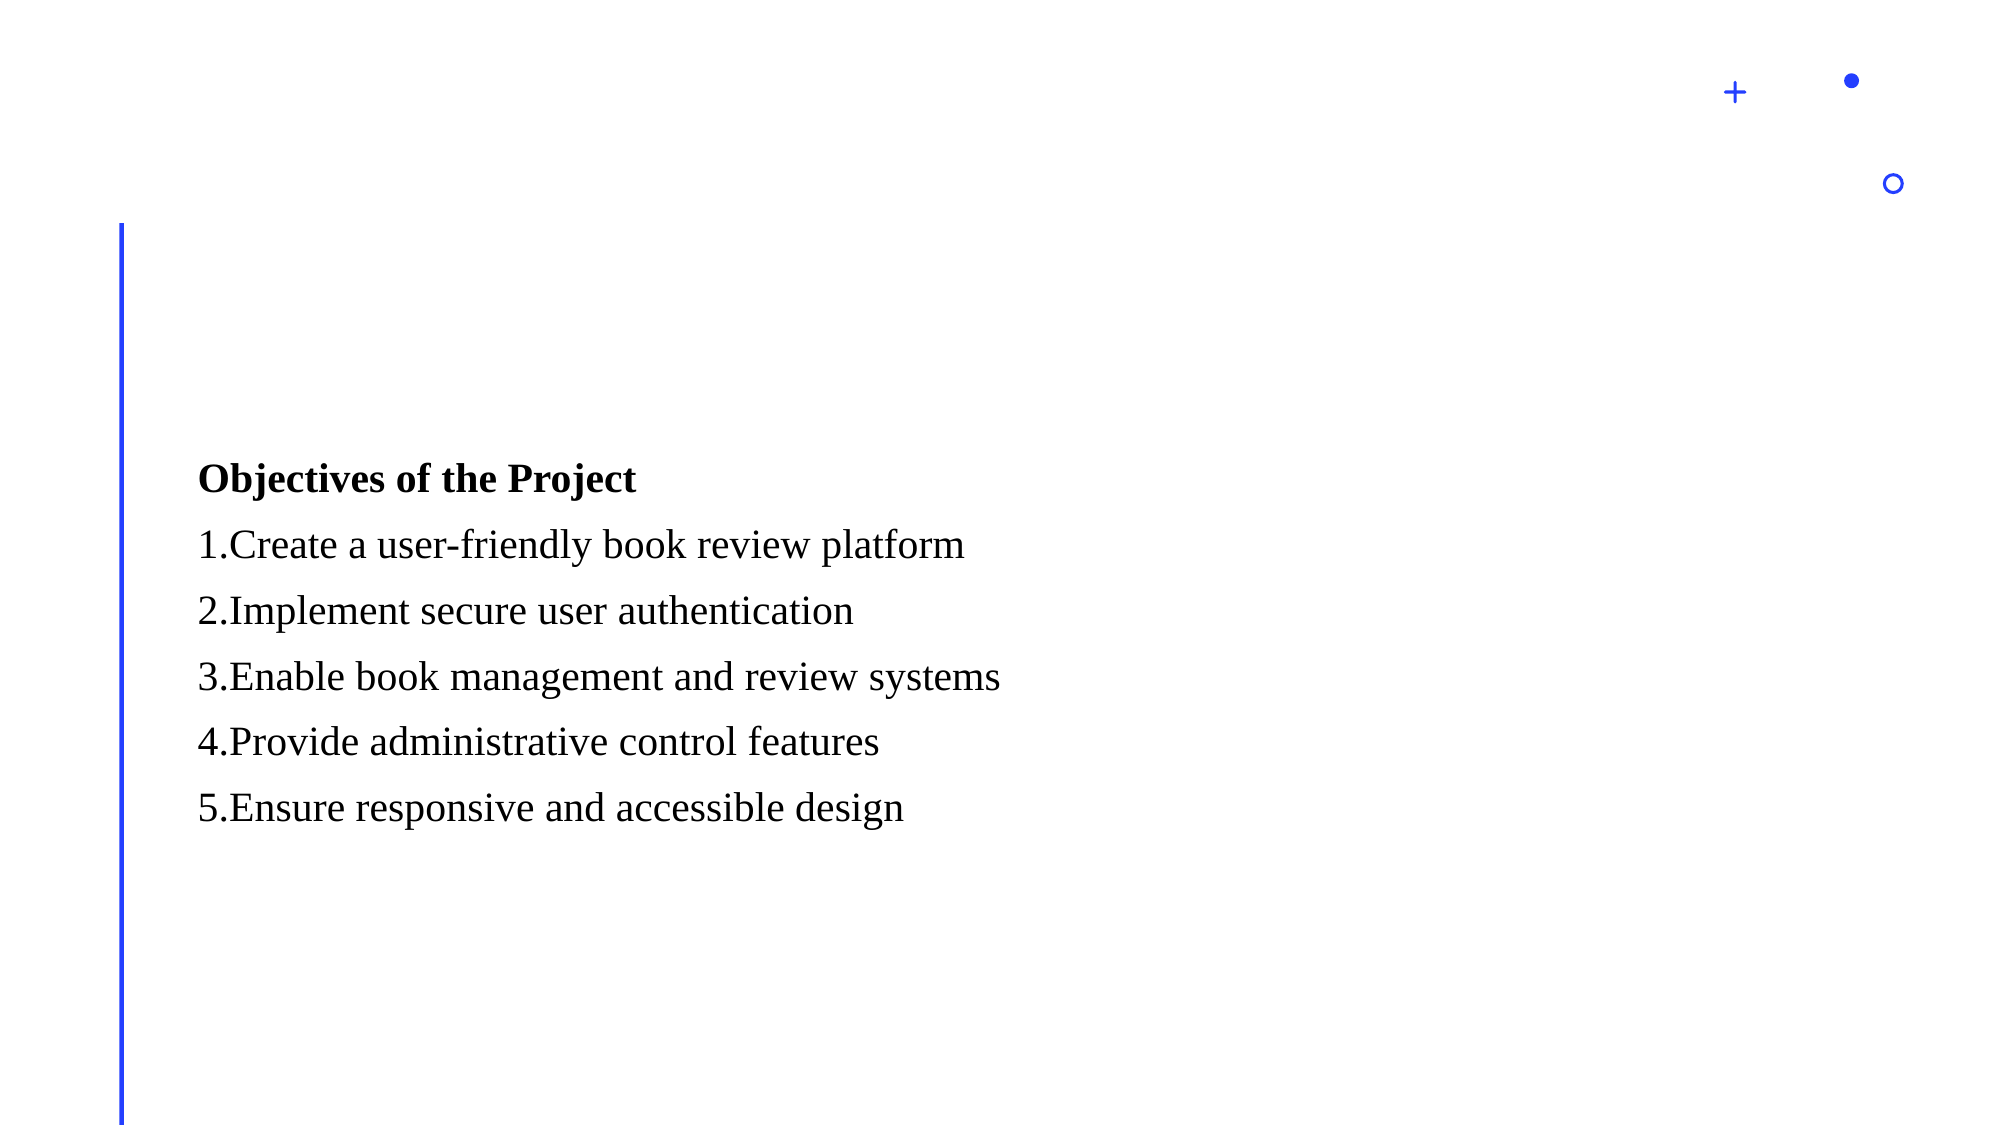

Objectives of the Project
Create a user-friendly book review platform
Implement secure user authentication
Enable book management and review systems
Provide administrative control features
Ensure responsive and accessible design